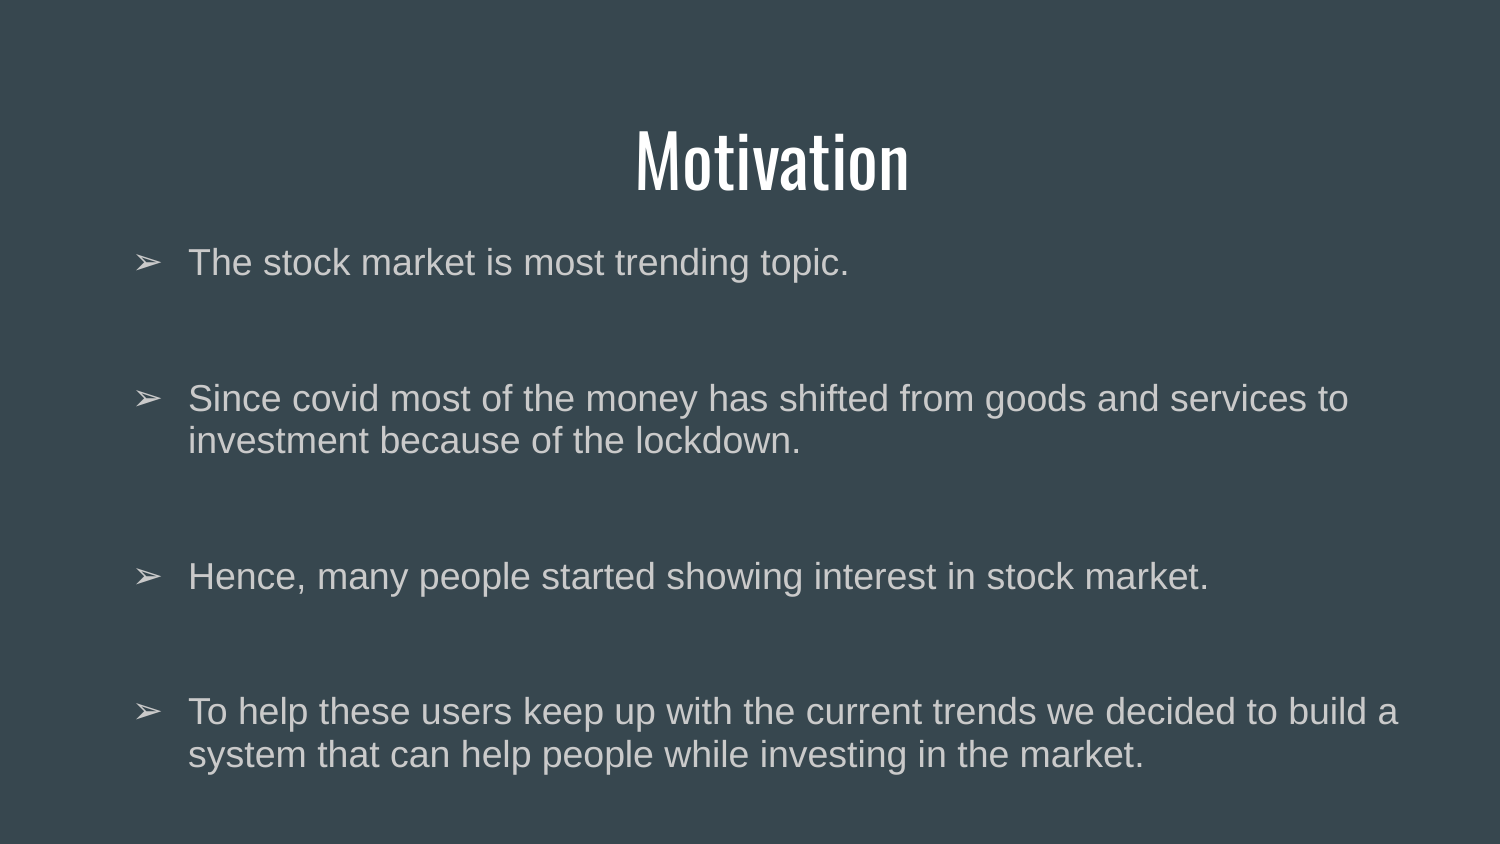

Motivation
The stock market is most trending topic.

Since covid most of the money has shifted from goods and services to investment because of the lockdown.

Hence, many people started showing interest in stock market.

To help these users keep up with the current trends we decided to build a system that can help people while investing in the market.